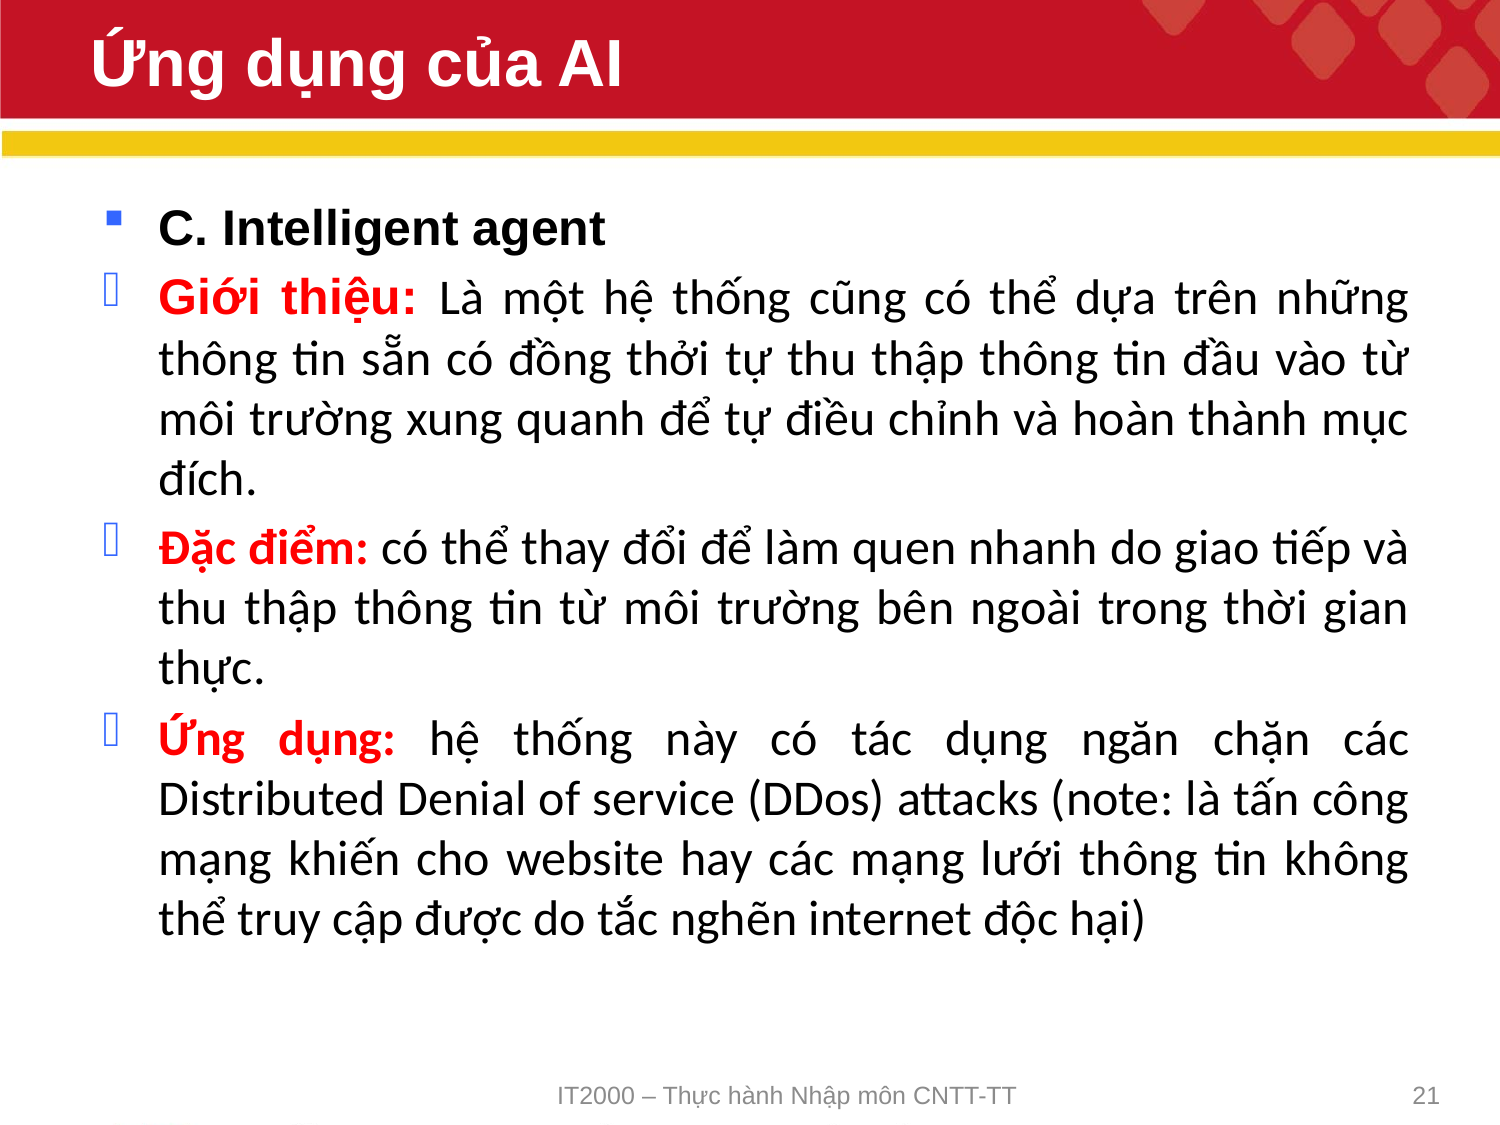

# Ứng dụng của AI
C. Intelligent agent
Giới thiệu: Là một hệ thống cũng có thể dựa trên những thông tin sẵn có đồng thởi tự thu thập thông tin đầu vào từ môi trường xung quanh để tự điều chỉnh và hoàn thành mục đích.
Đặc điểm: có thể thay đổi để làm quen nhanh do giao tiếp và thu thập thông tin từ môi trường bên ngoài trong thời gian thực.
Ứng dụng: hệ thống này có tác dụng ngăn chặn các Distributed Denial of service (DDos) attacks (note: là tấn công mạng khiến cho website hay các mạng lưới thông tin không thể truy cập được do tắc nghẽn internet độc hại)
IT2000 – Thực hành Nhập môn CNTT-TT
21